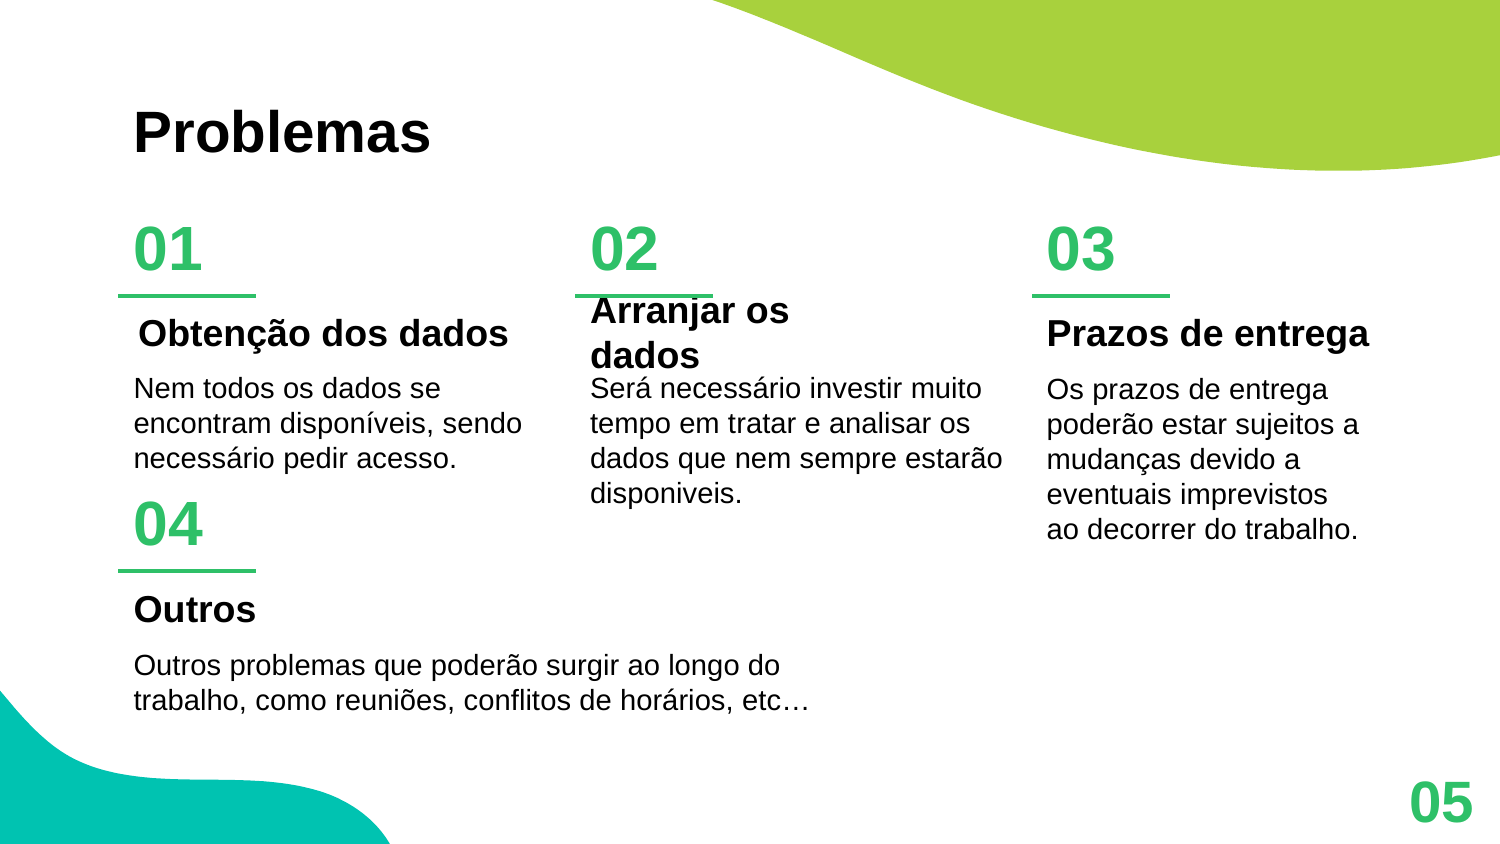

Problemas
# 01
02
03

Arranjar os dados
Prazos de entrega
Obtenção dos dados
Nem todos os dados se encontram disponíveis, sendo necessário pedir acesso.
Será necessário investir muito tempo em tratar e analisar os dados que nem sempre estarão disponiveis.
Os prazos de entrega poderão estar sujeitos a mudanças devido a eventuais imprevistos ao decorrer do trabalho.
04

Outros
Outros problemas que poderão surgir ao longo do trabalho, como reuniões, conflitos de horários, etc…
05